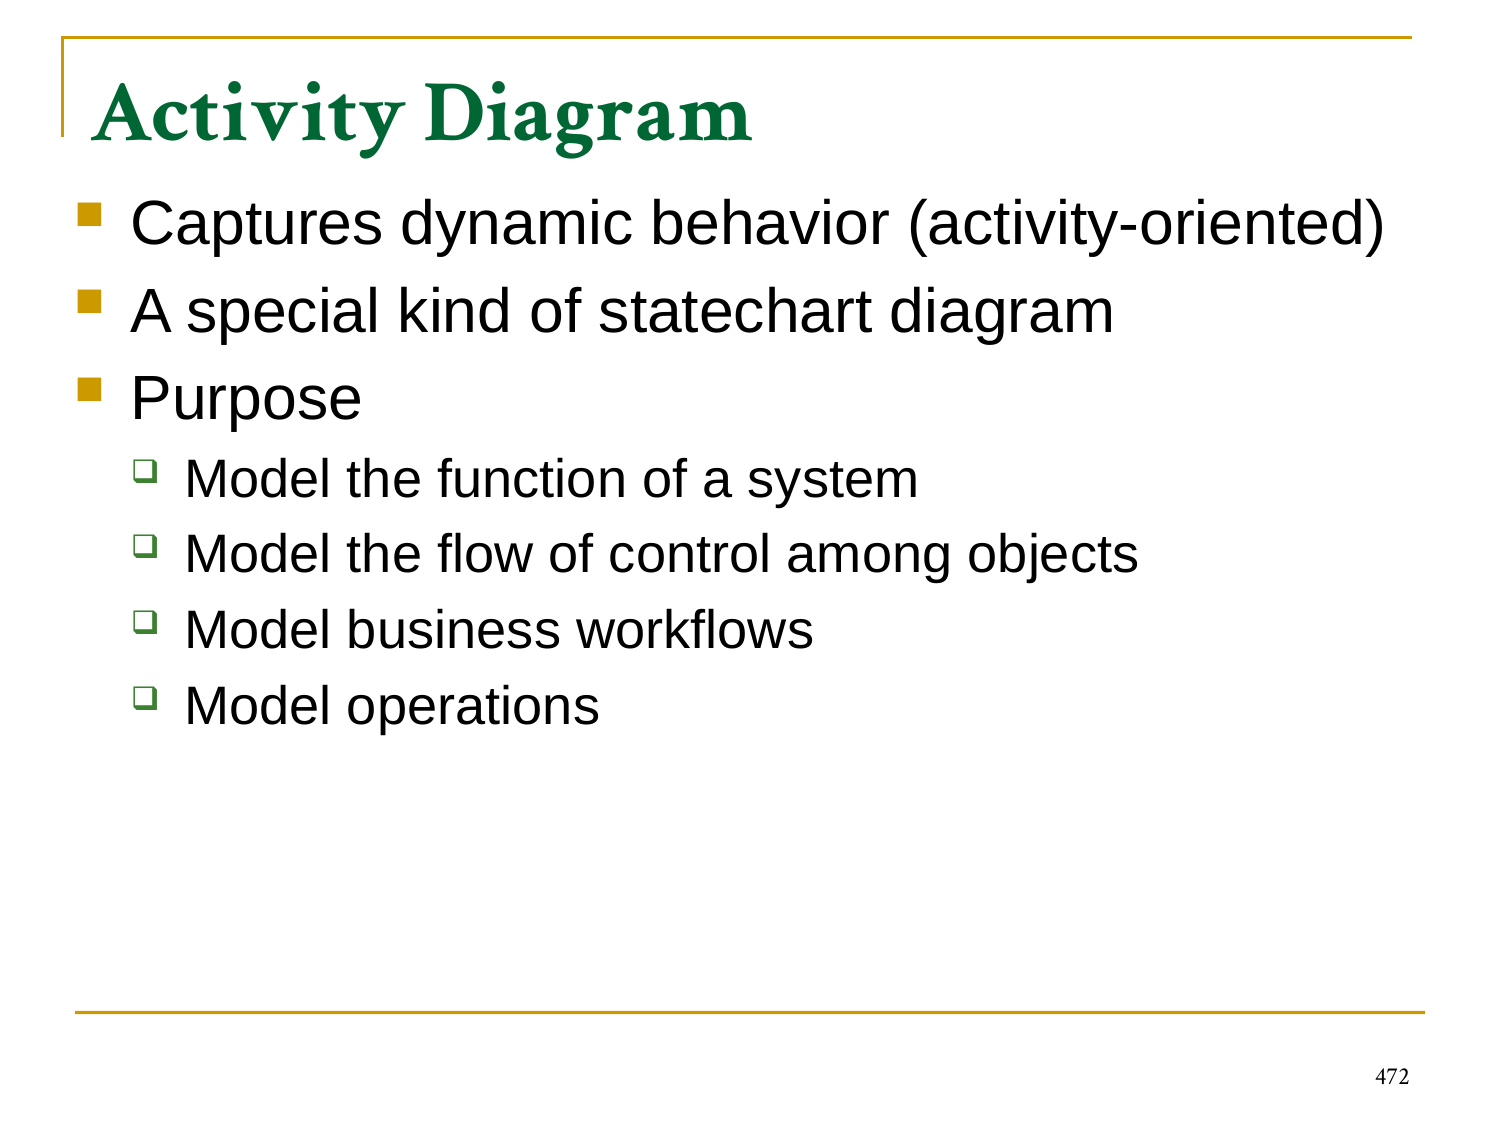

# Activity Diagram
Captures dynamic behavior (activity-oriented)
A special kind of statechart diagram
Purpose
Model the function of a system
Model the flow of control among objects
Model business workflows
Model operations
472